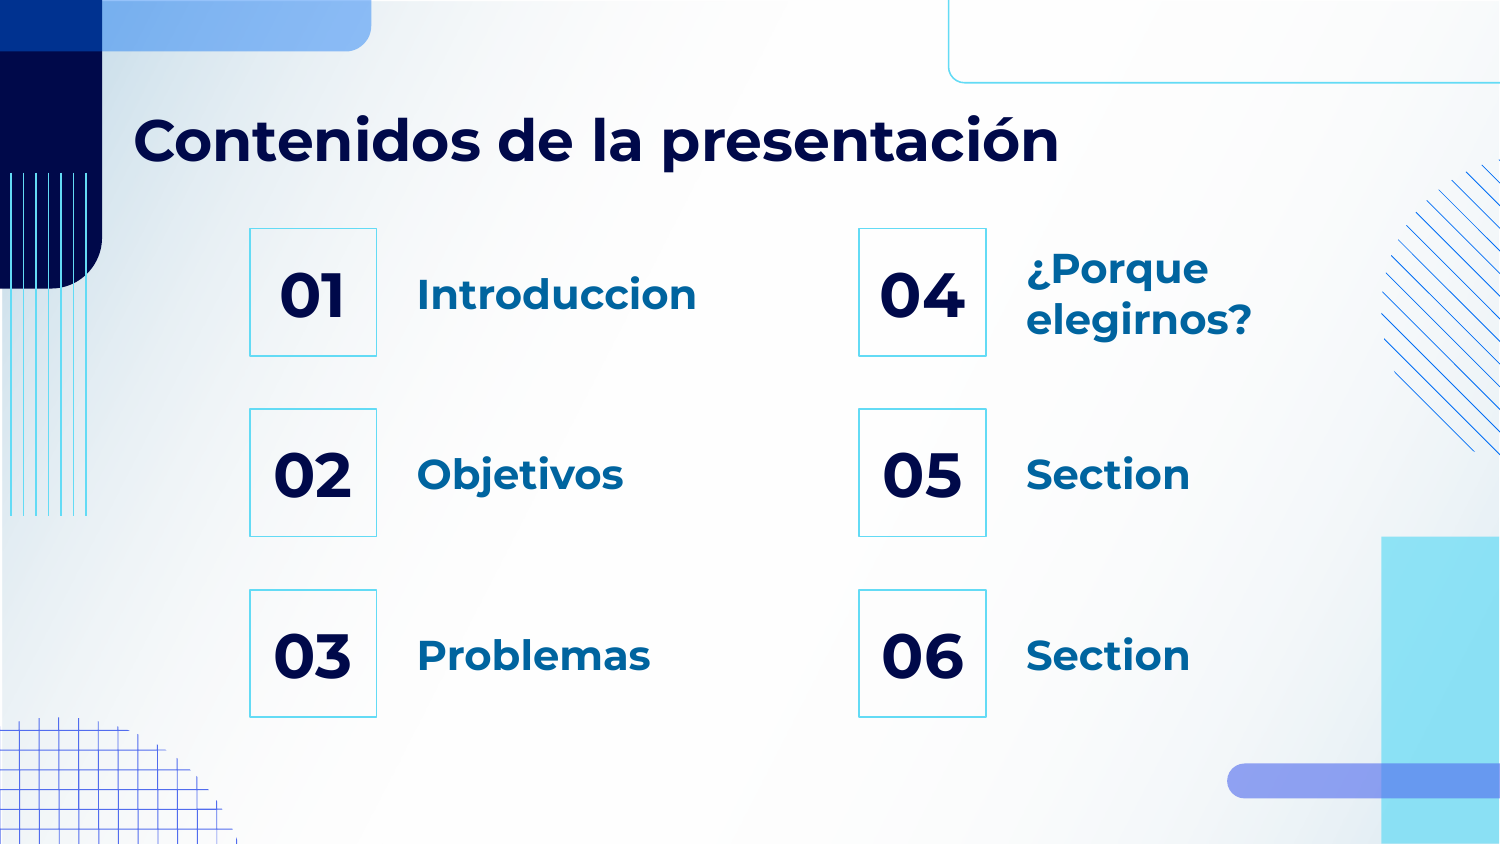

# Contenidos de la presentación
01
04
Introduccion
¿Porque elegirnos?
02
05
Objetivos
Section
03
06
Problemas
Section